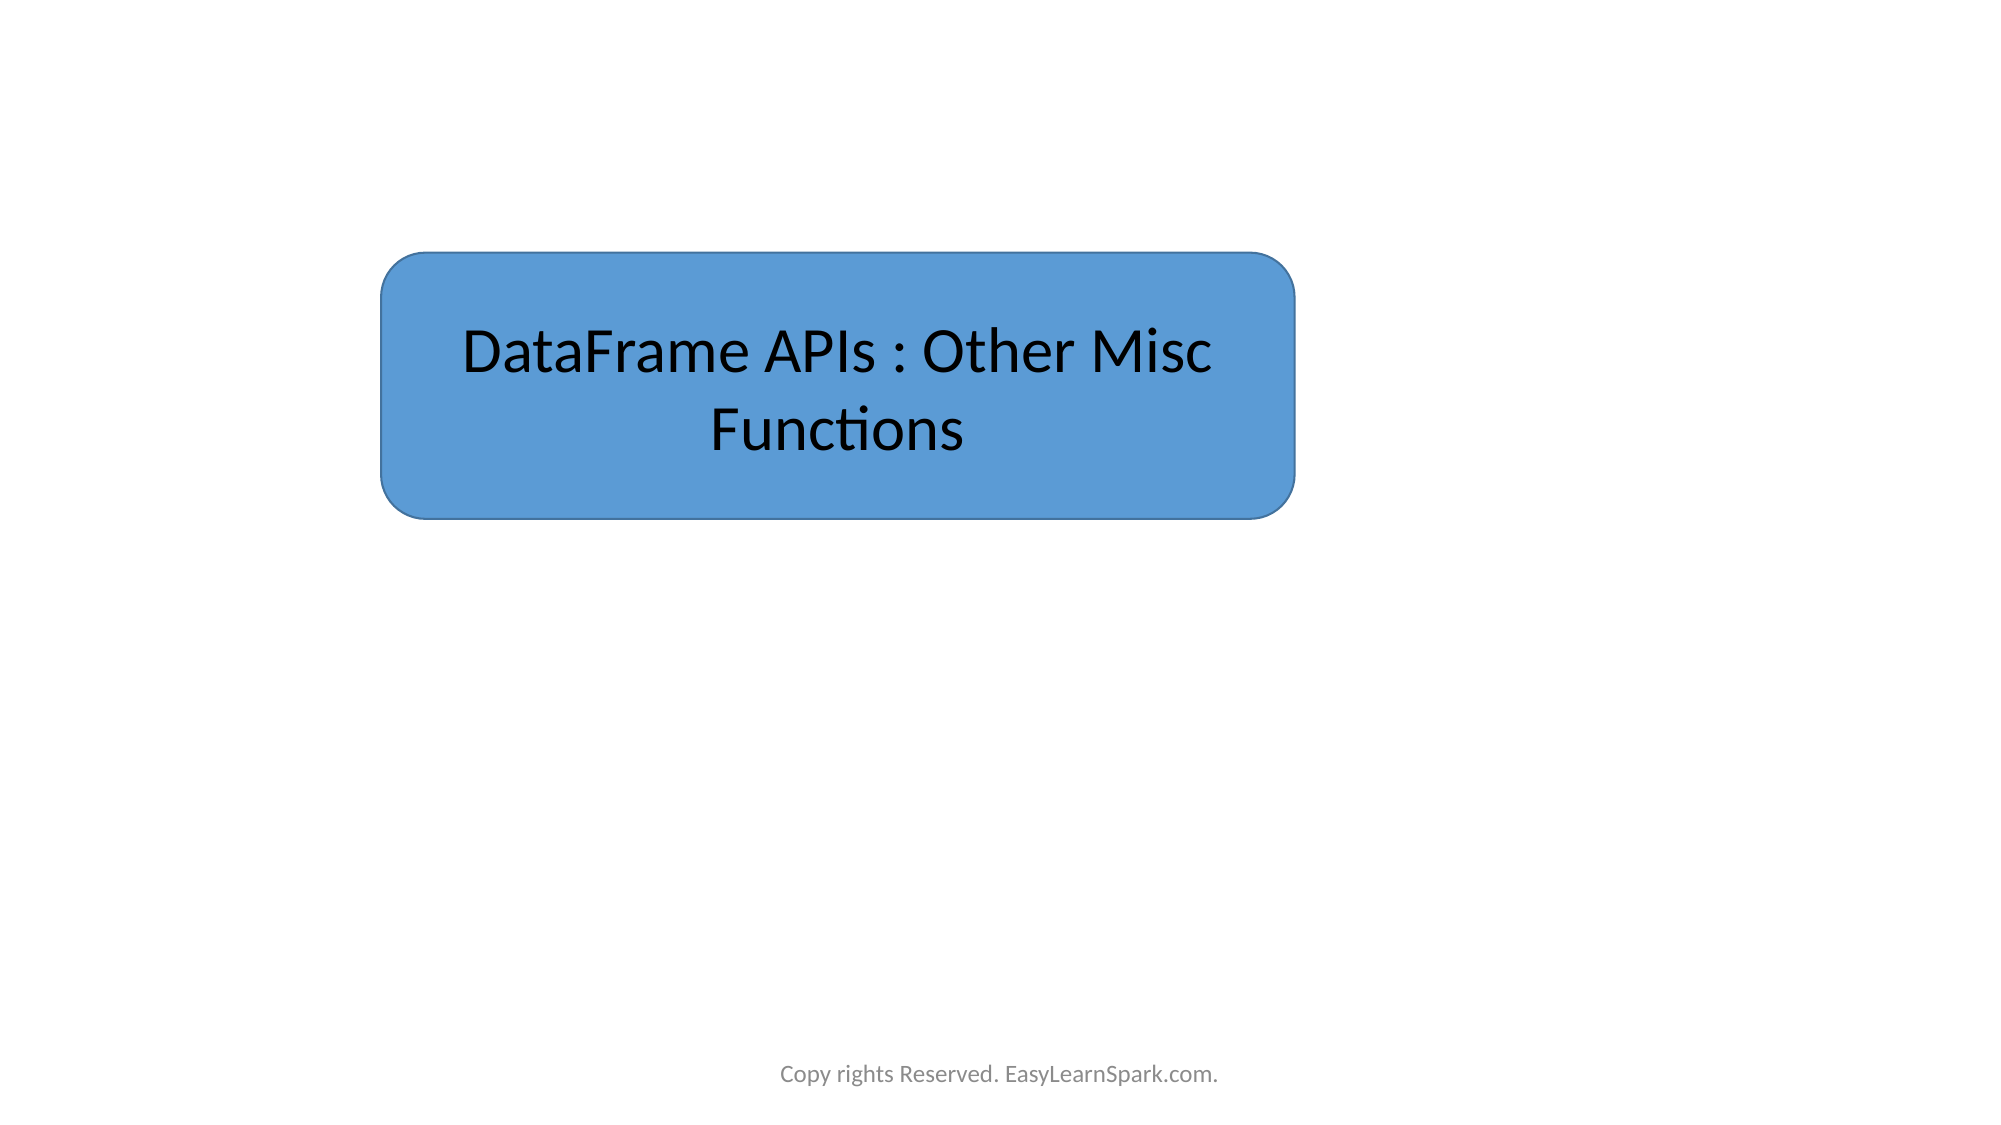

DataFrame APIs : Other Misc Functions
Copy rights Reserved. EasyLearnSpark.com.